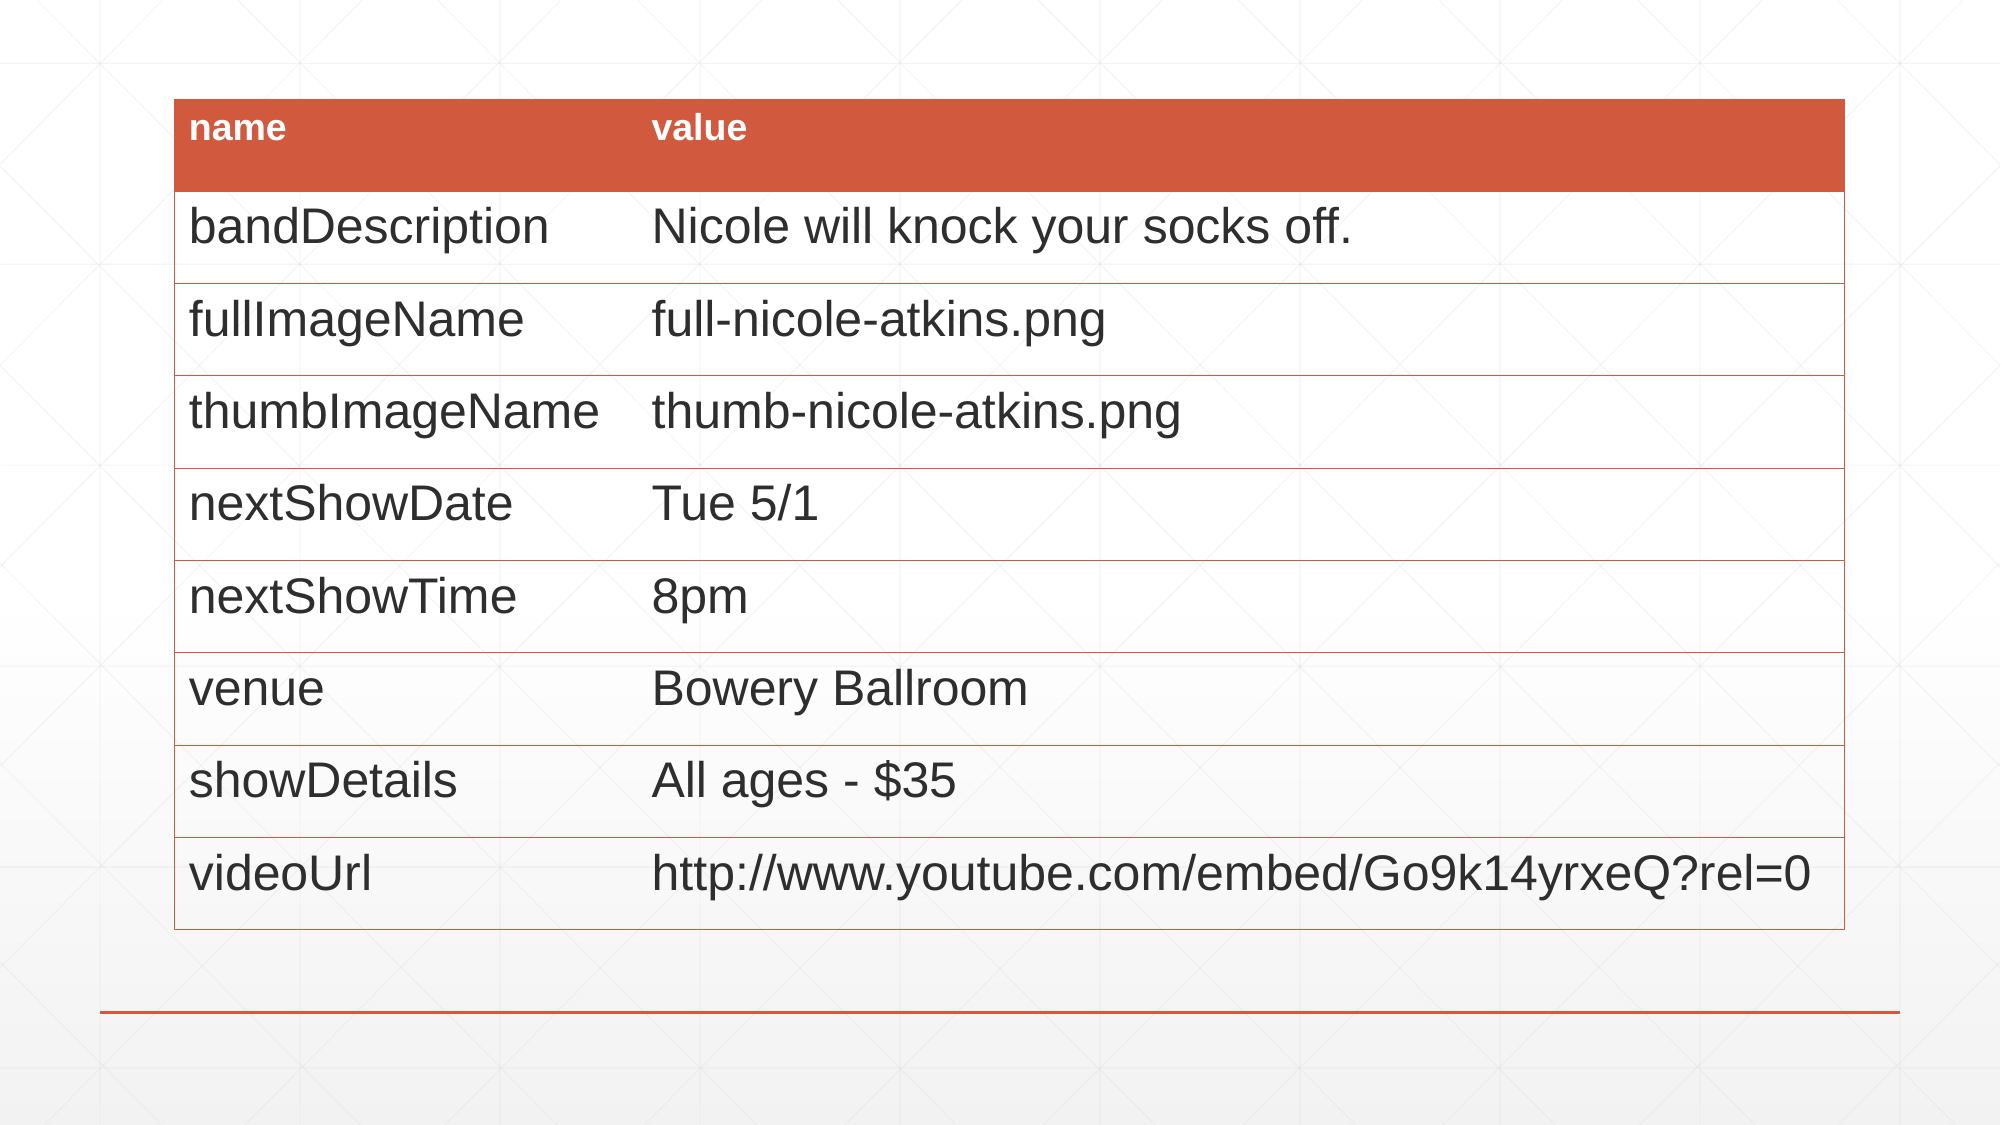

| name | value |
| --- | --- |
| bandDescription | Nicole will knock your socks off. |
| fullImageName | full-nicole-atkins.png |
| thumbImageName | thumb-nicole-atkins.png |
| nextShowDate | Tue 5/1 |
| nextShowTime | 8pm |
| venue | Bowery Ballroom |
| showDetails | All ages - $35 |
| videoUrl | http://www.youtube.com/embed/Go9k14yrxeQ?rel=0 |